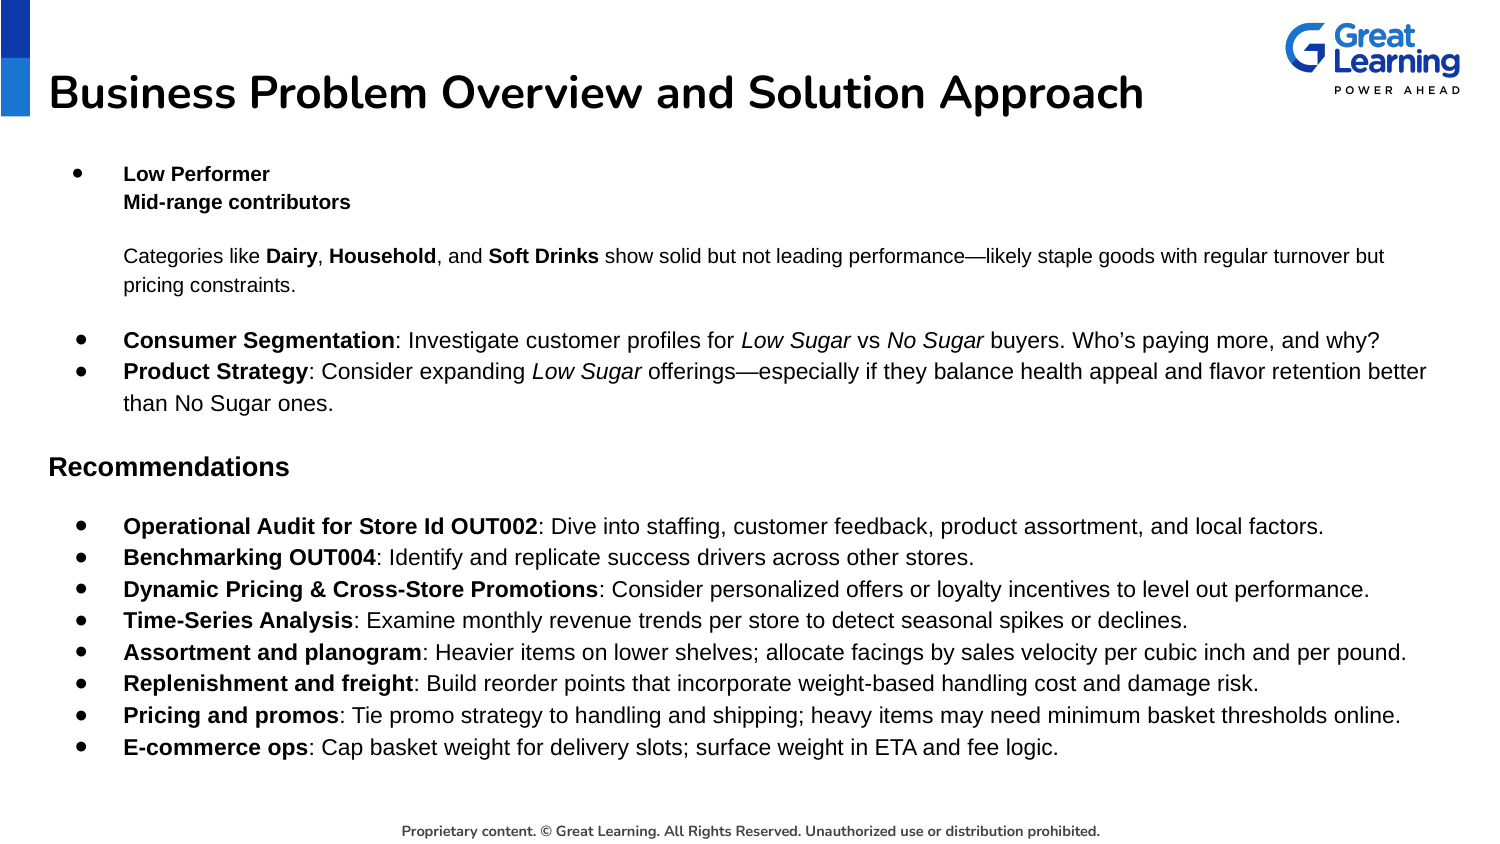

# Business Problem Overview and Solution Approach
Low Performer
Mid-range contributors
Categories like Dairy, Household, and Soft Drinks show solid but not leading performance—likely staple goods with regular turnover but pricing constraints.
Consumer Segmentation: Investigate customer profiles for Low Sugar vs No Sugar buyers. Who’s paying more, and why?
Product Strategy: Consider expanding Low Sugar offerings—especially if they balance health appeal and flavor retention better than No Sugar ones.
Recommendations
Operational Audit for Store Id OUT002: Dive into staffing, customer feedback, product assortment, and local factors.
Benchmarking OUT004: Identify and replicate success drivers across other stores.
Dynamic Pricing & Cross-Store Promotions: Consider personalized offers or loyalty incentives to level out performance.
Time-Series Analysis: Examine monthly revenue trends per store to detect seasonal spikes or declines.
Assortment and planogram: Heavier items on lower shelves; allocate facings by sales velocity per cubic inch and per pound.
Replenishment and freight: Build reorder points that incorporate weight-based handling cost and damage risk.
Pricing and promos: Tie promo strategy to handling and shipping; heavy items may need minimum basket thresholds online.
E‑commerce ops: Cap basket weight for delivery slots; surface weight in ETA and fee logic.